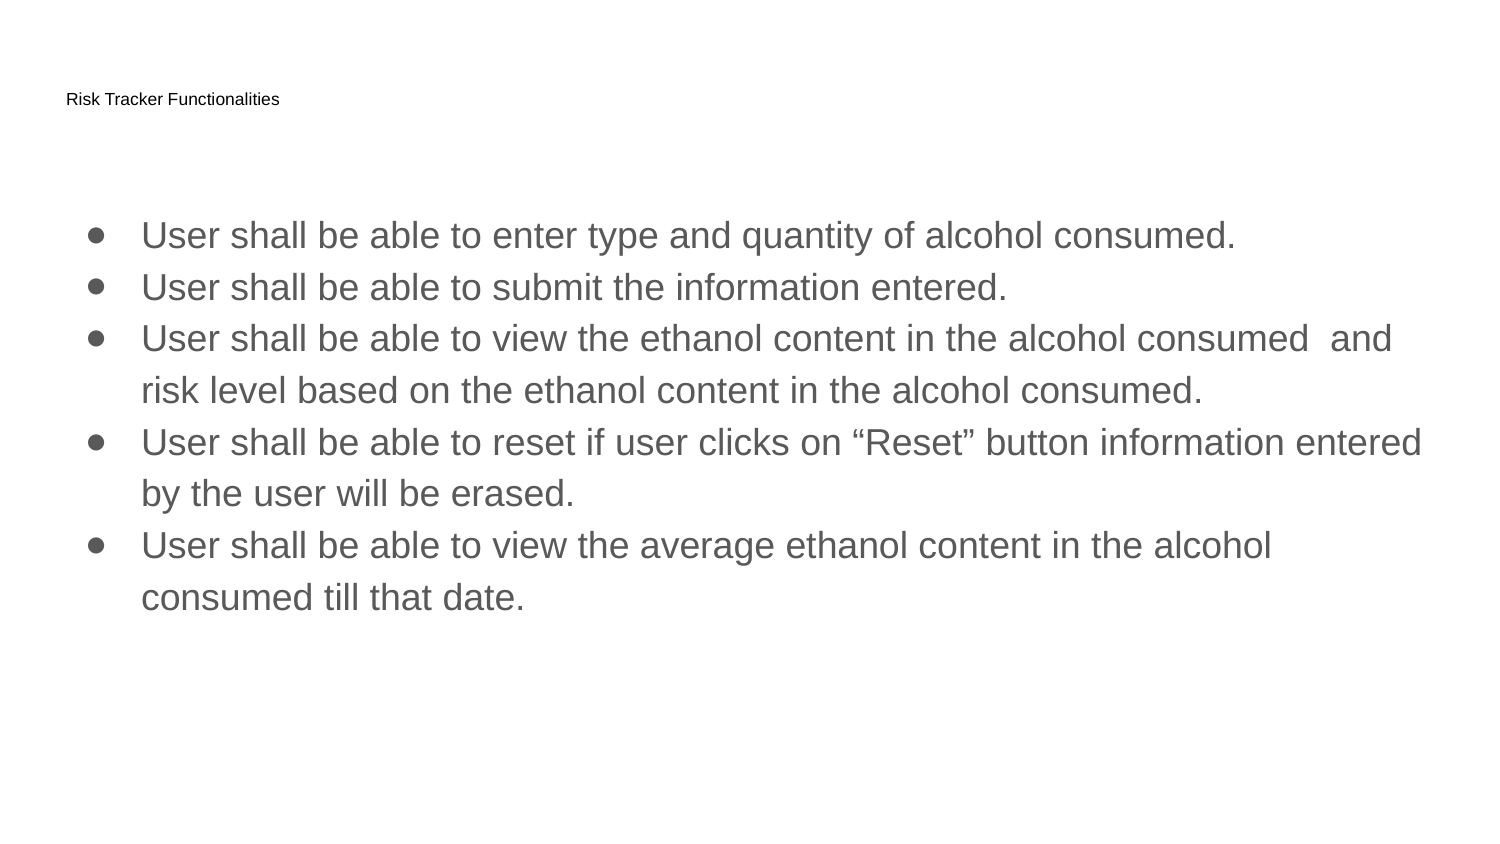

# Risk Tracker Functionalities
User shall be able to enter type and quantity of alcohol consumed.
User shall be able to submit the information entered.
User shall be able to view the ethanol content in the alcohol consumed  and risk level based on the ethanol content in the alcohol consumed.
User shall be able to reset if user clicks on “Reset” button information entered by the user will be erased.
User shall be able to view the average ethanol content in the alcohol consumed till that date.